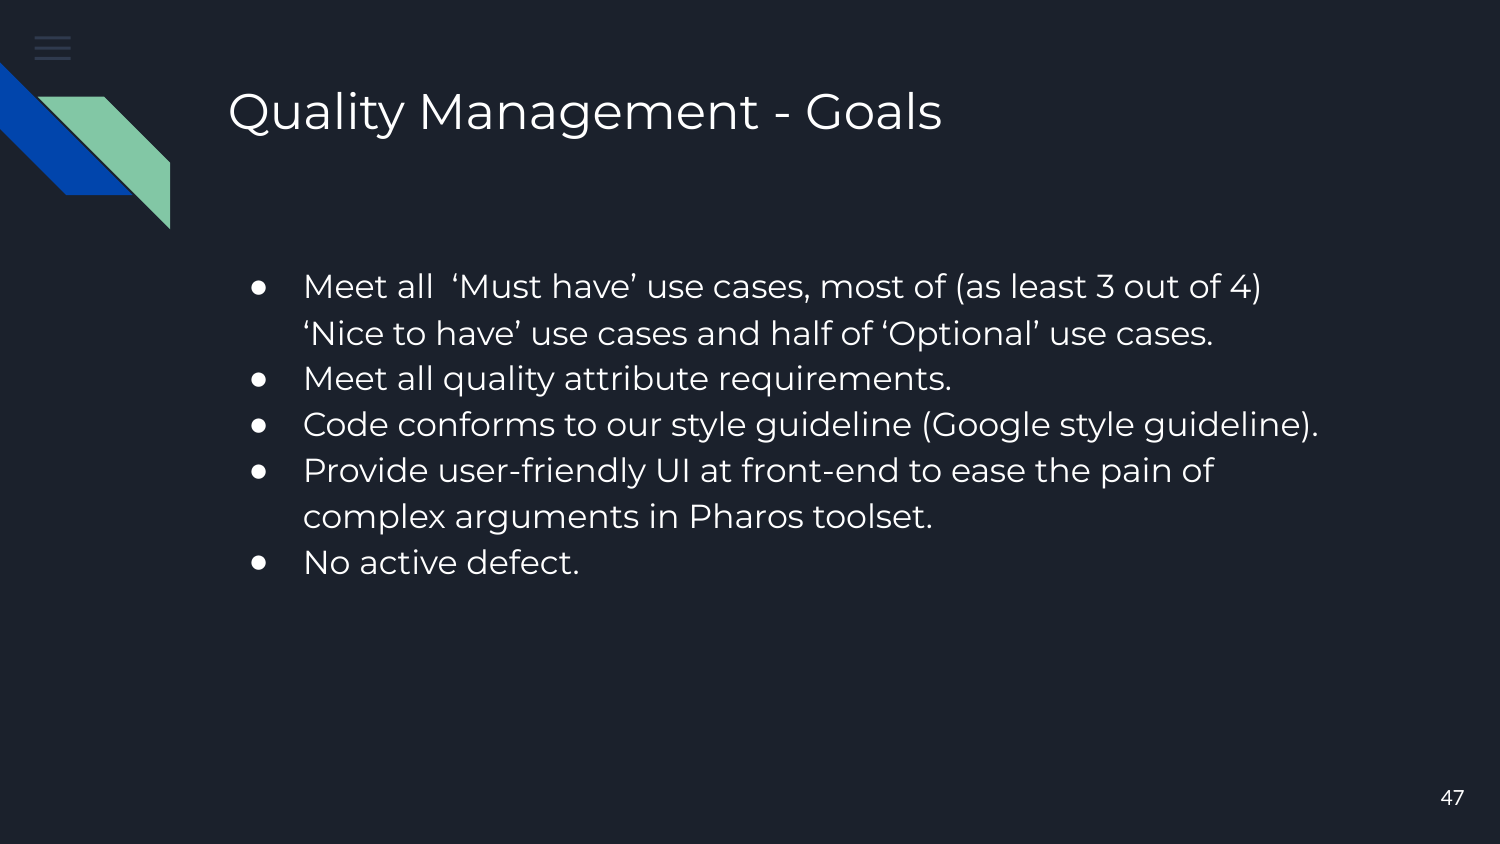

# Quality Management - Goals
Meet all  ‘Must have’ use cases, most of (as least 3 out of 4) ‘Nice to have’ use cases and half of ‘Optional’ use cases.
Meet all quality attribute requirements.
Code conforms to our style guideline (Google style guideline).
Provide user-friendly UI at front-end to ease the pain of complex arguments in Pharos toolset.
No active defect.

47